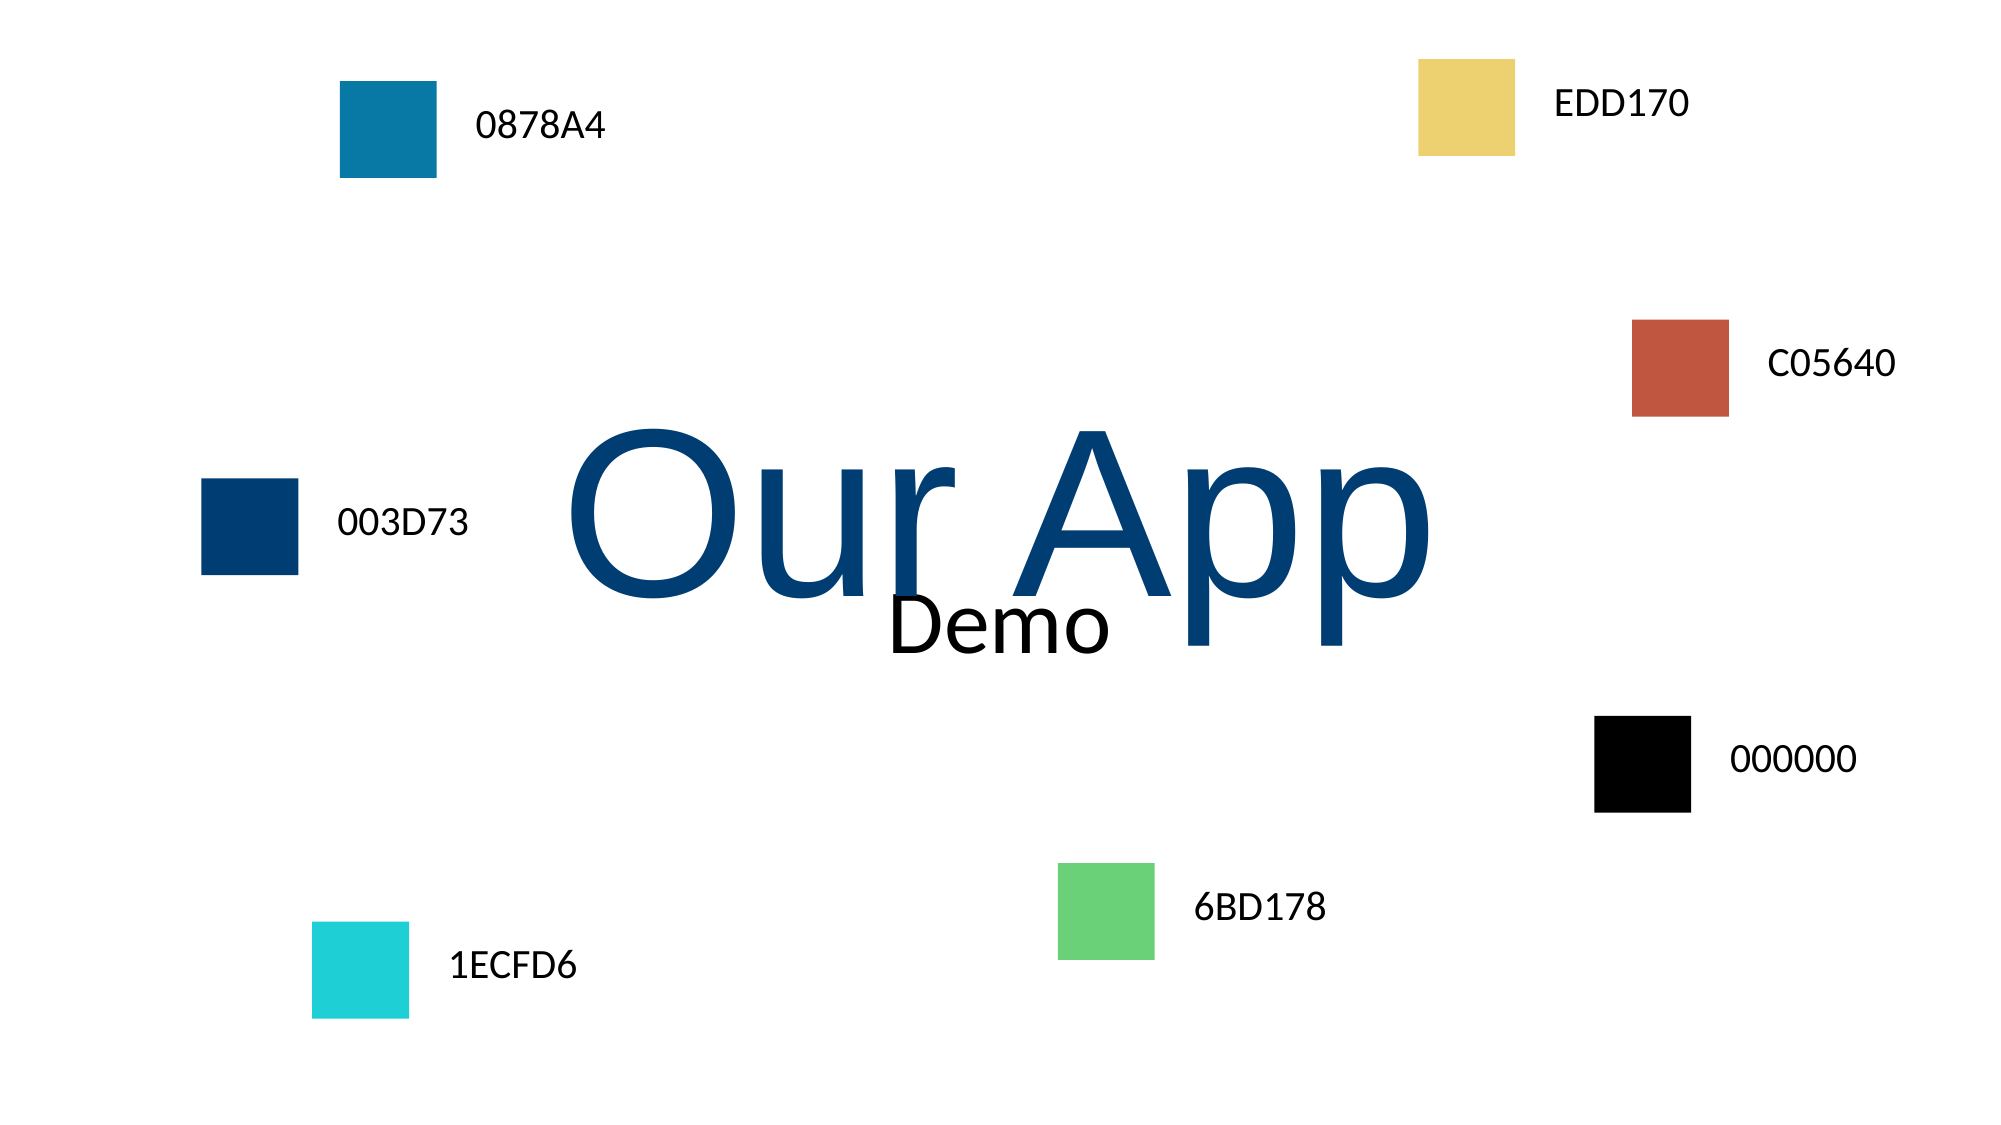

EDD170

0878A4

C05640
Our App

003D73
Demo

000000

6BD178

1ECFD6